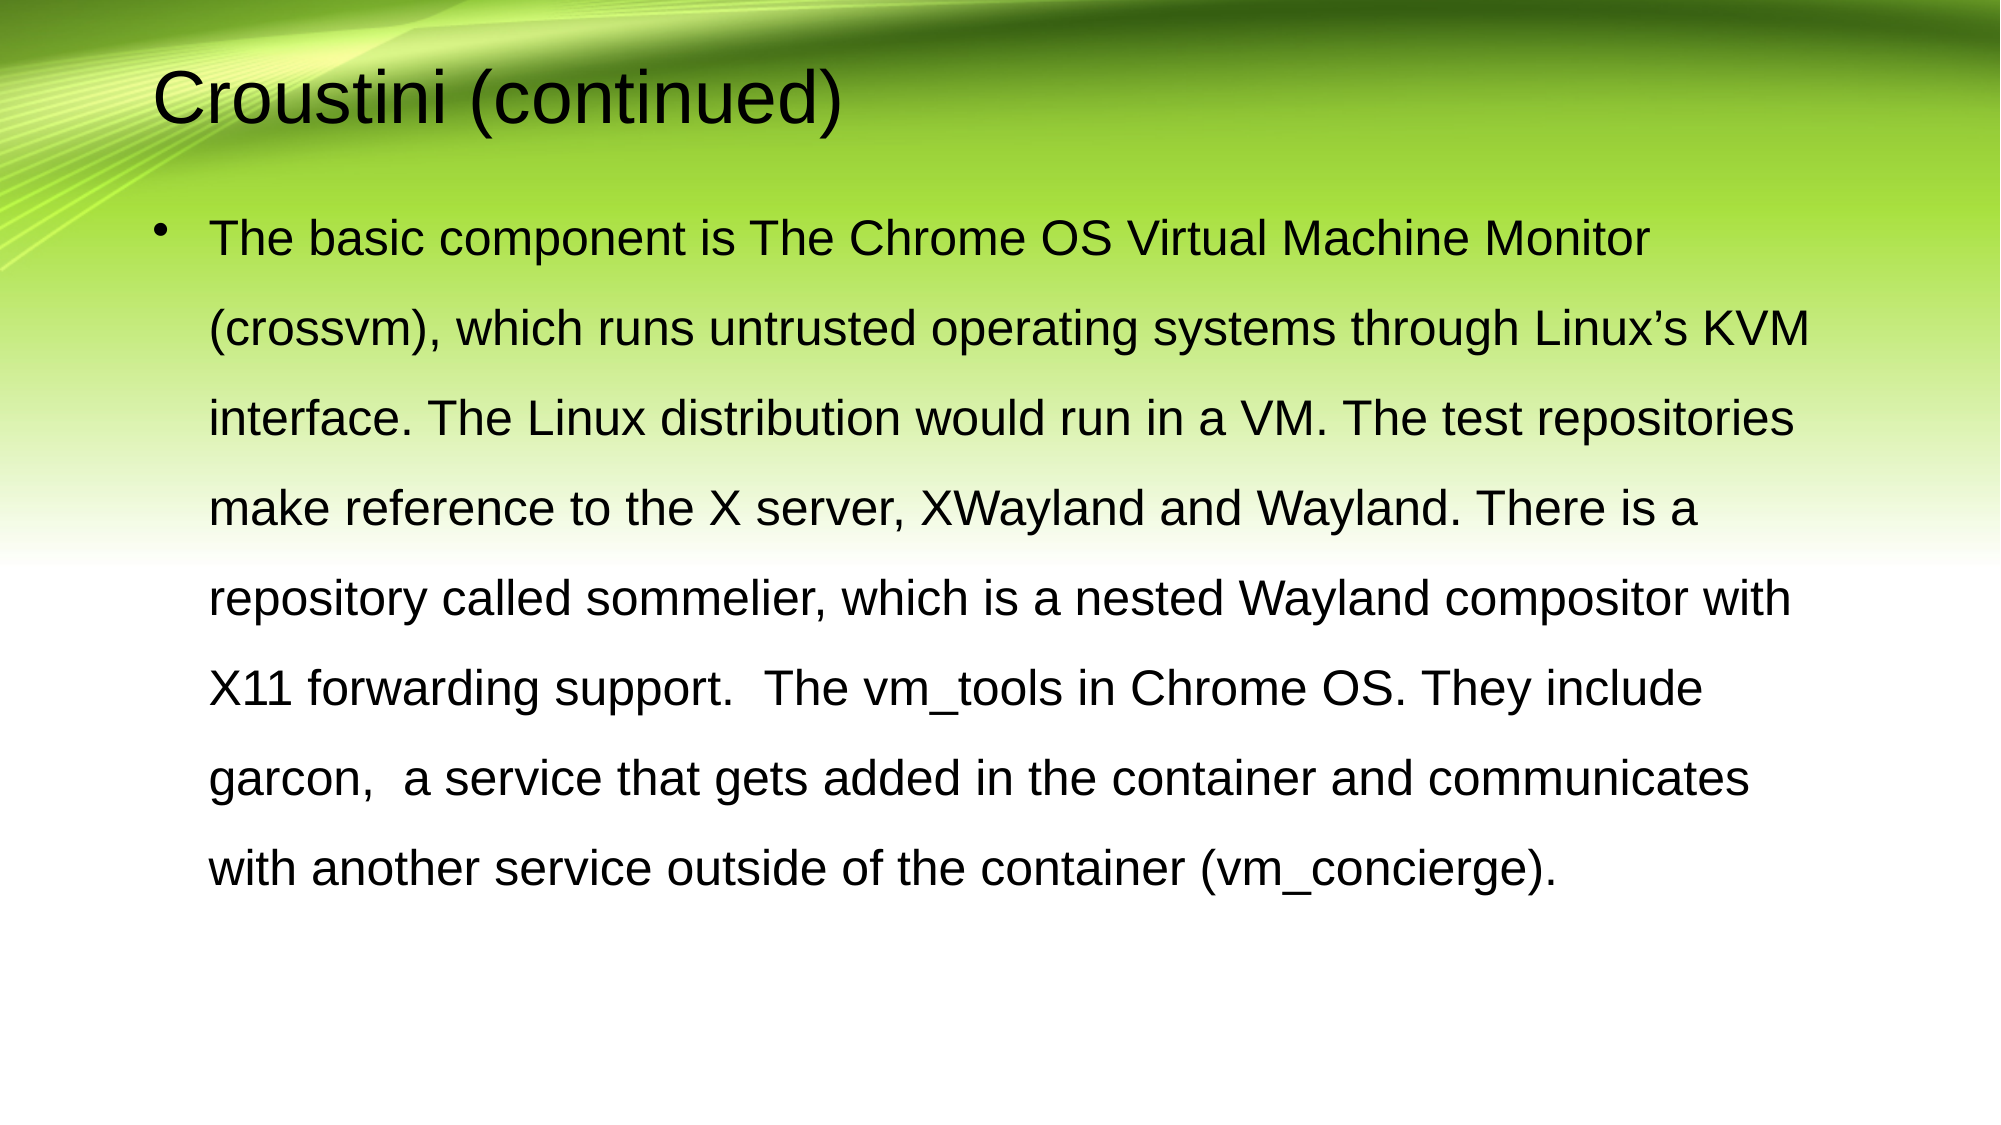

# Croustini (continued)
The basic component is The Chrome OS Virtual Machine Monitor (crossvm), which runs untrusted operating systems through Linux’s KVM interface. The Linux distribution would run in a VM. The test repositories make reference to the X server, XWayland and Wayland. There is a repository called sommelier, which is a nested Wayland compositor with X11 forwarding support.  The vm_tools in Chrome OS. They include garcon,  a service that gets added in the container and communicates with another service outside of the container (vm_concierge).